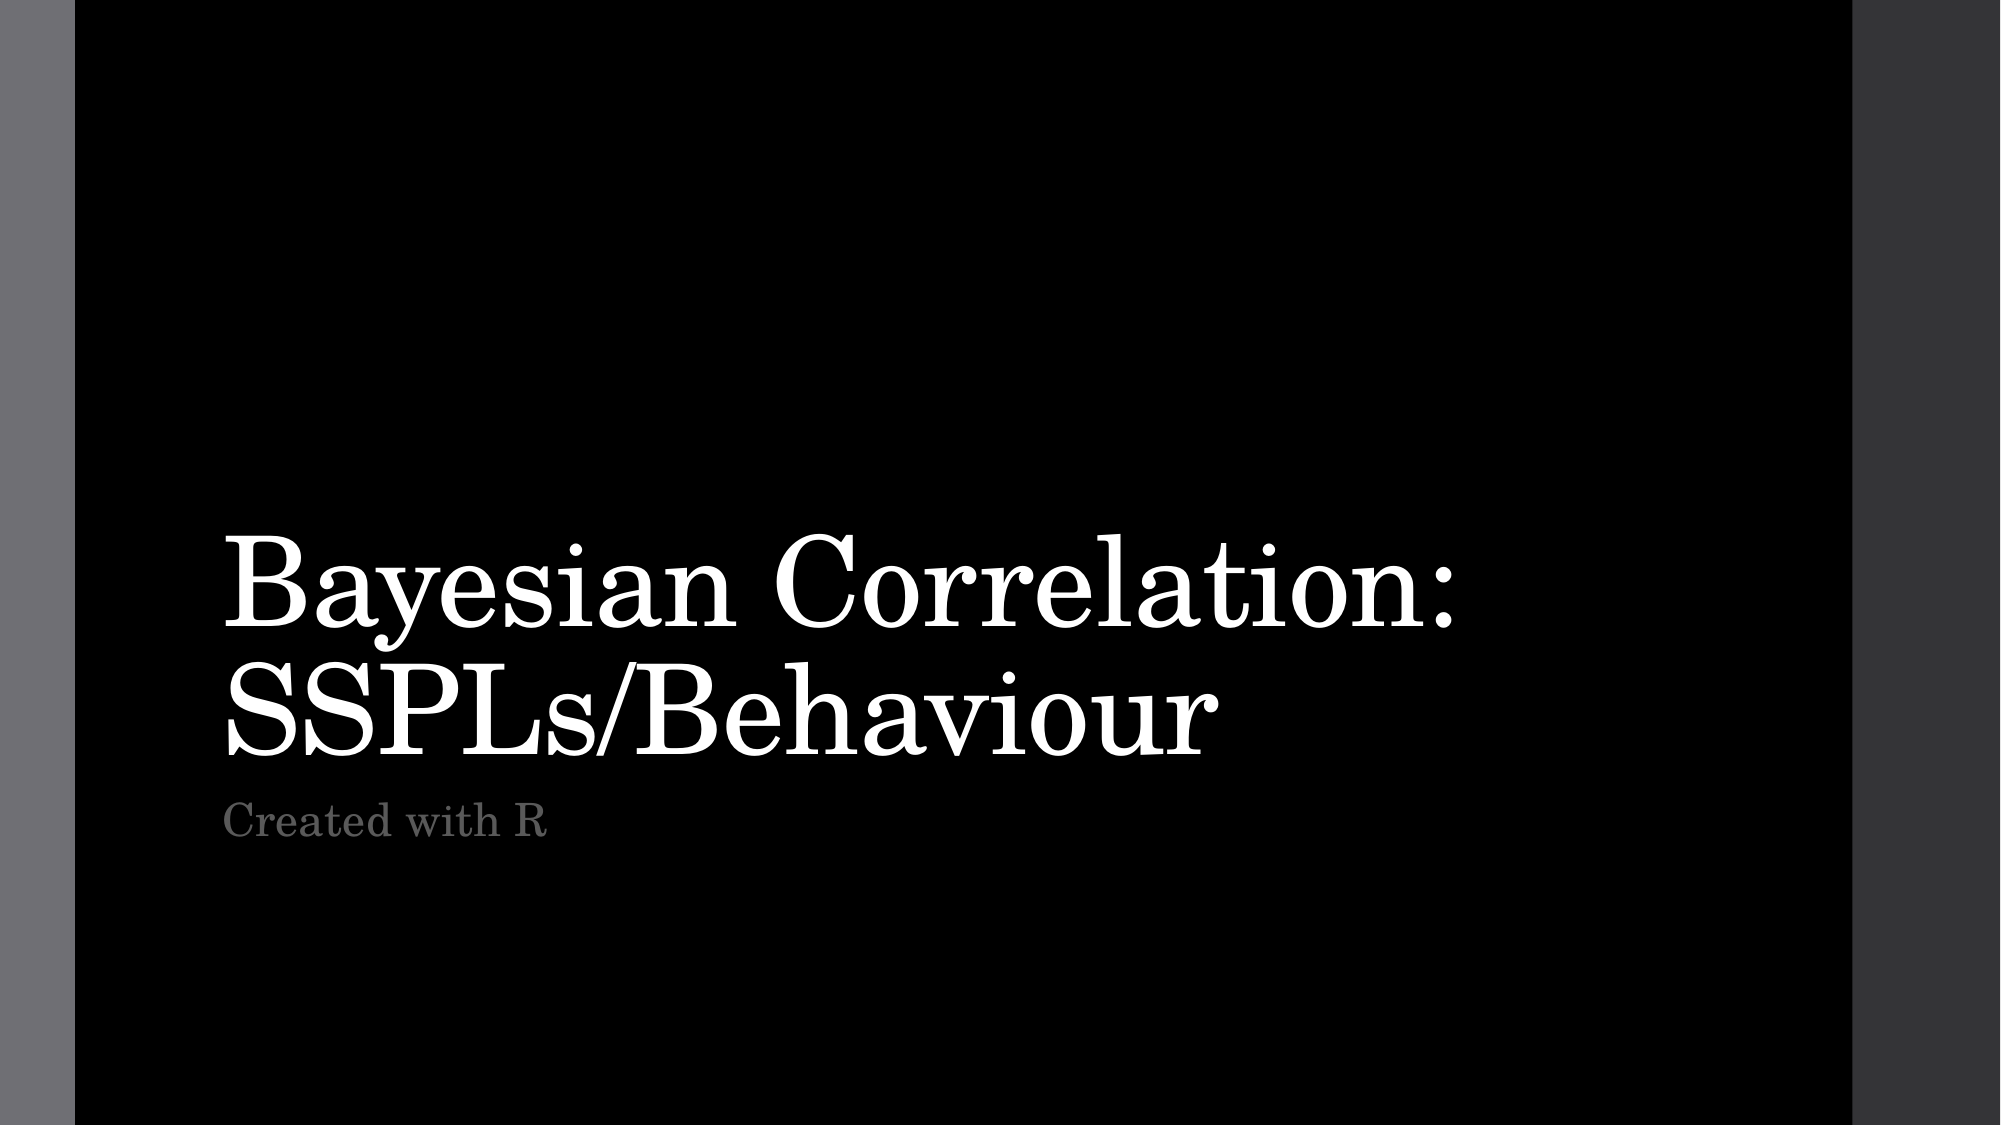

# Bayesian Correlation: SSPLs/Behaviour
Created with R